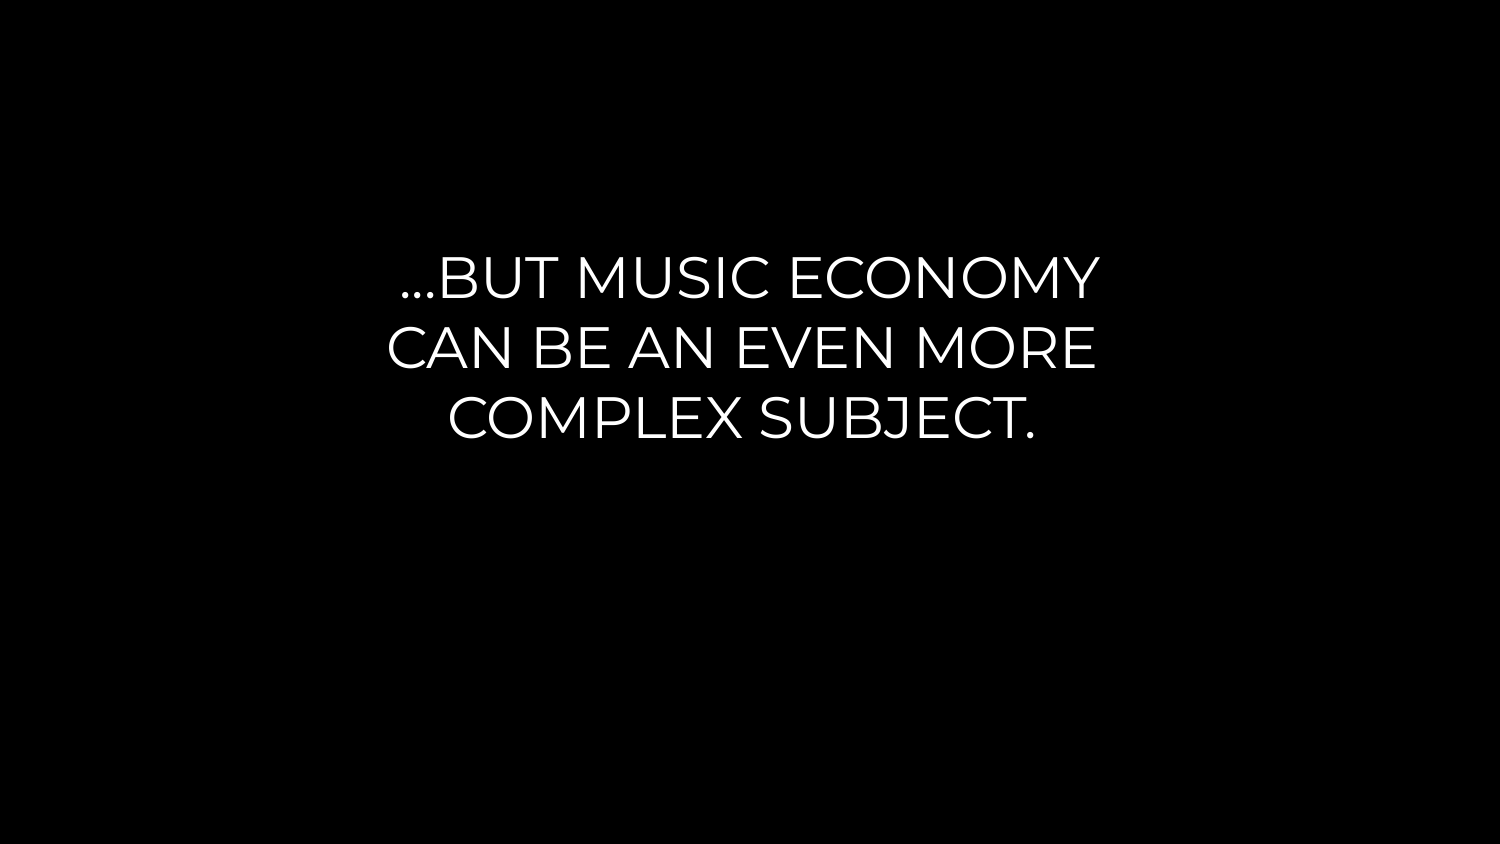

# ...BUT MUSIC ECONOMY
CAN BE AN EVEN MORE
COMPLEX SUBJECT.